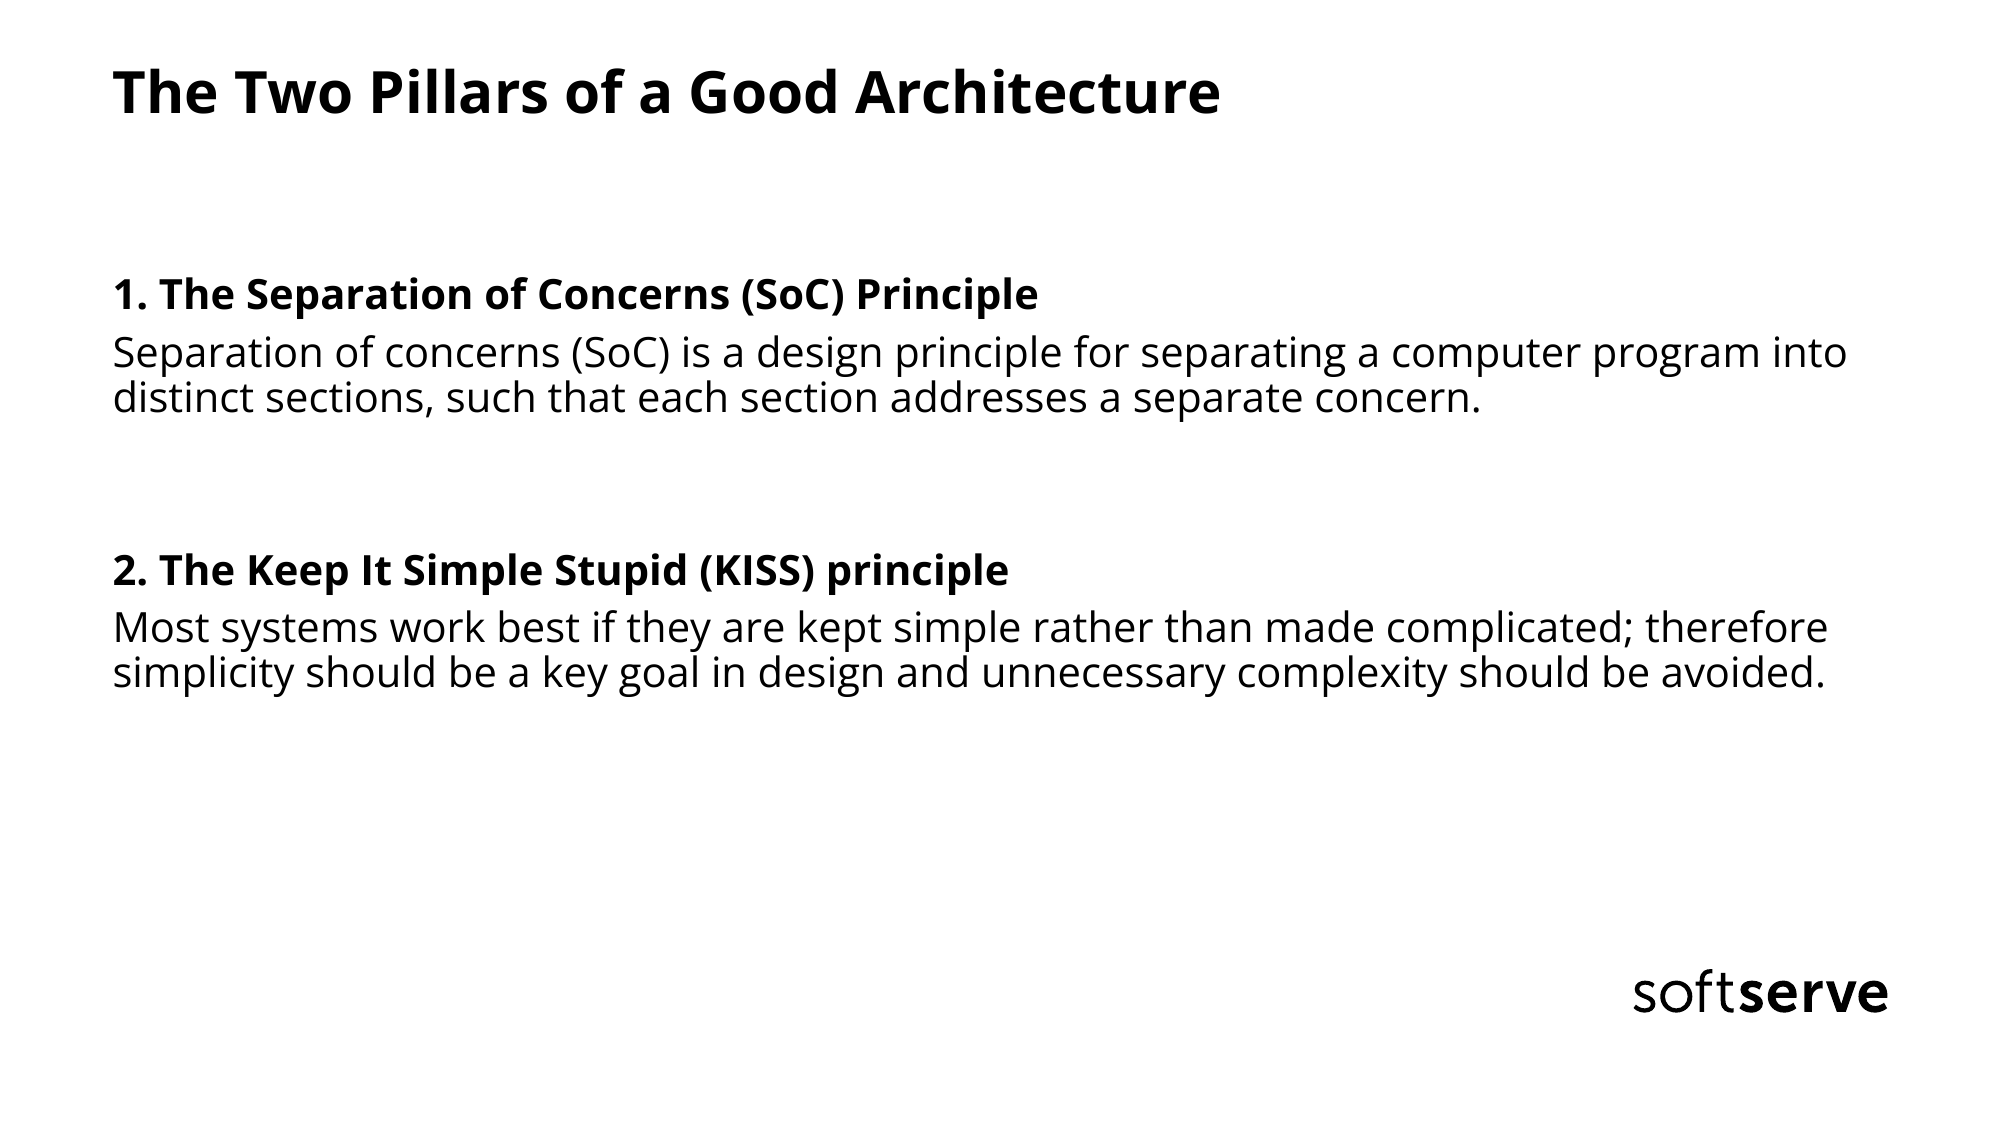

The Two Pillars of a Good Architecture
1. The Separation of Concerns (SoC) Principle
Separation of concerns (SoC) is a design principle for separating a computer program into distinct sections, such that each section addresses a separate concern.

2. The Keep It Simple Stupid (KISS) principle
Most systems work best if they are kept simple rather than made complicated; therefore simplicity should be a key goal in design and unnecessary complexity should be avoided.